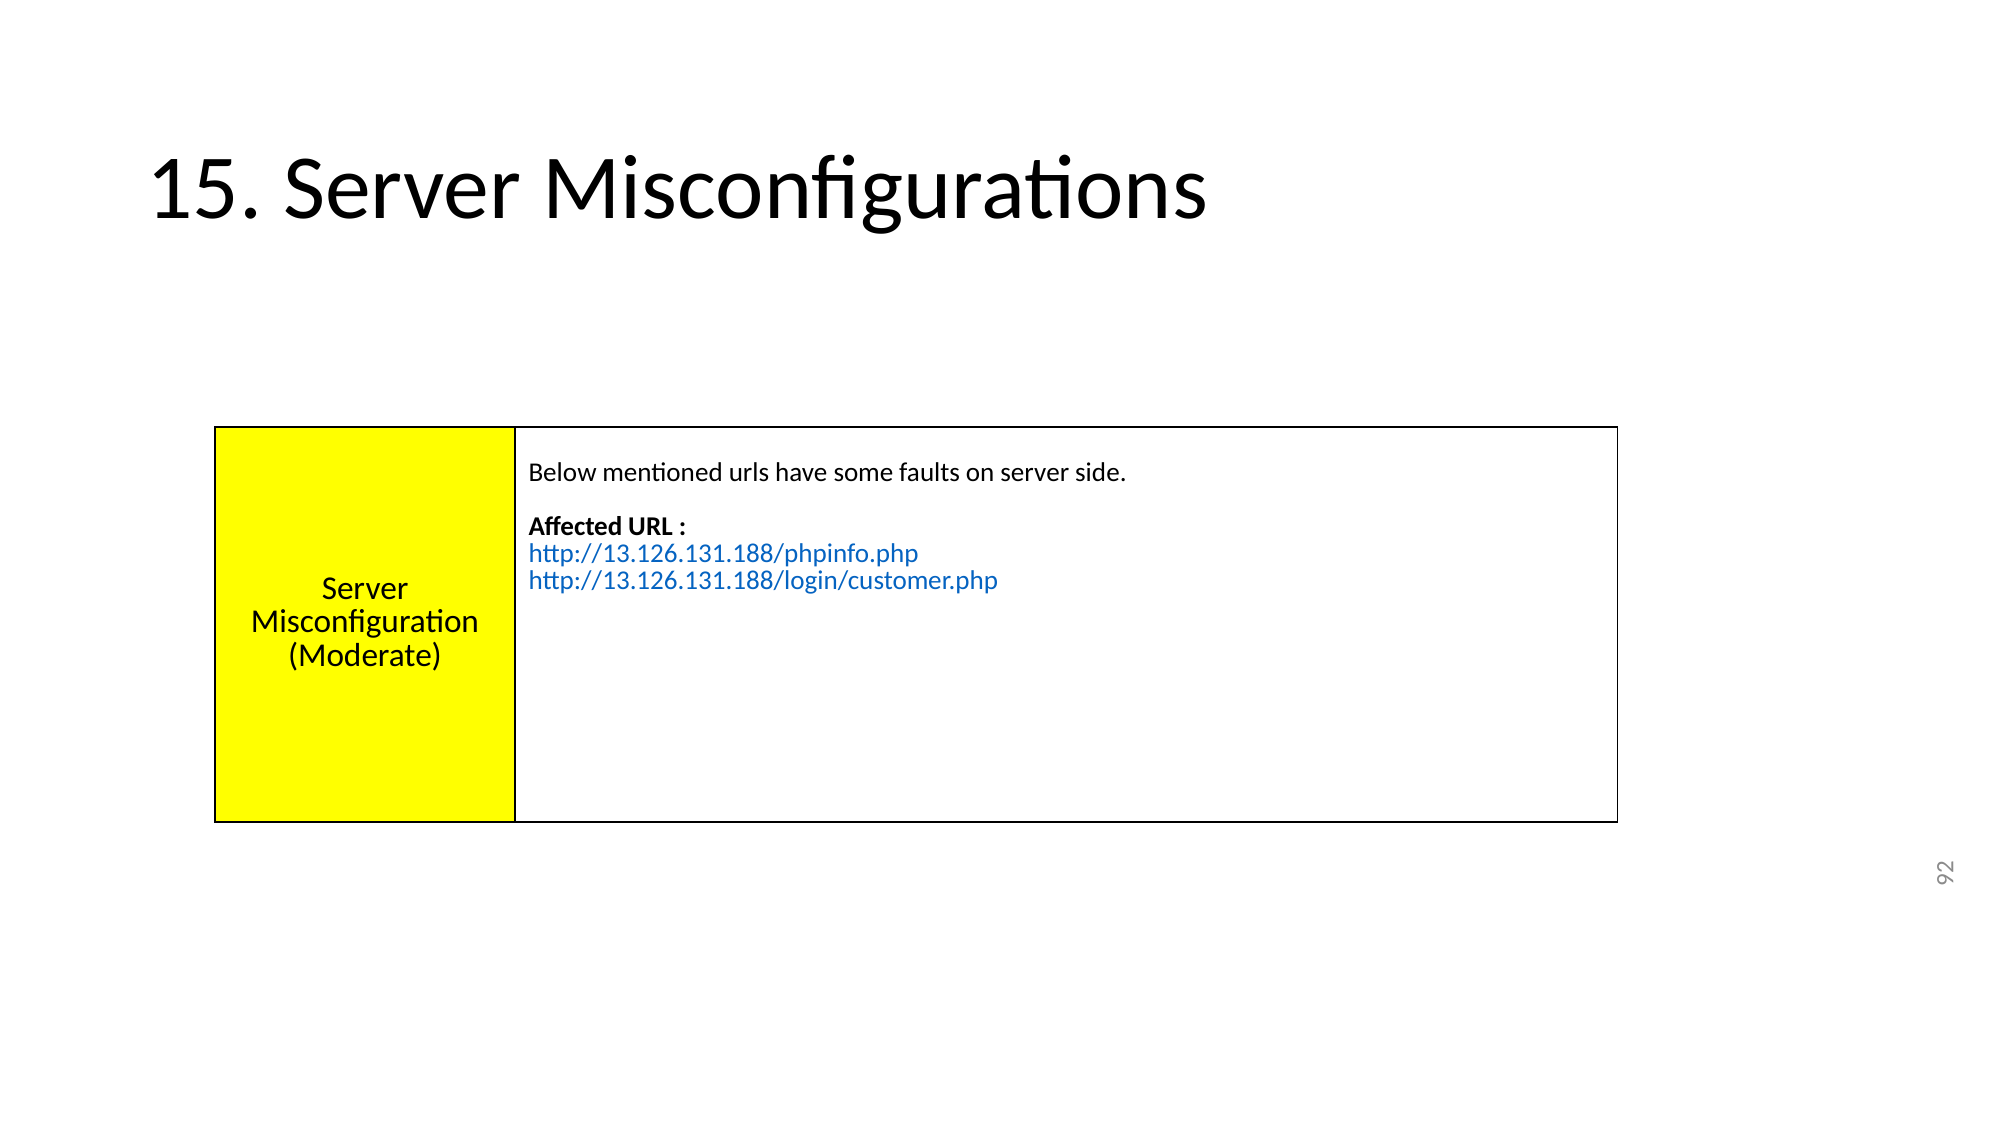

# 15. Server Misconfigurations
|  |  |
| --- | --- |
| Server Misconfiguration (Moderate) | Below mentioned urls have some faults on server side. Affected URL : http://13.126.131.188/phpinfo.php http://13.126.131.188/login/customer.php |
92